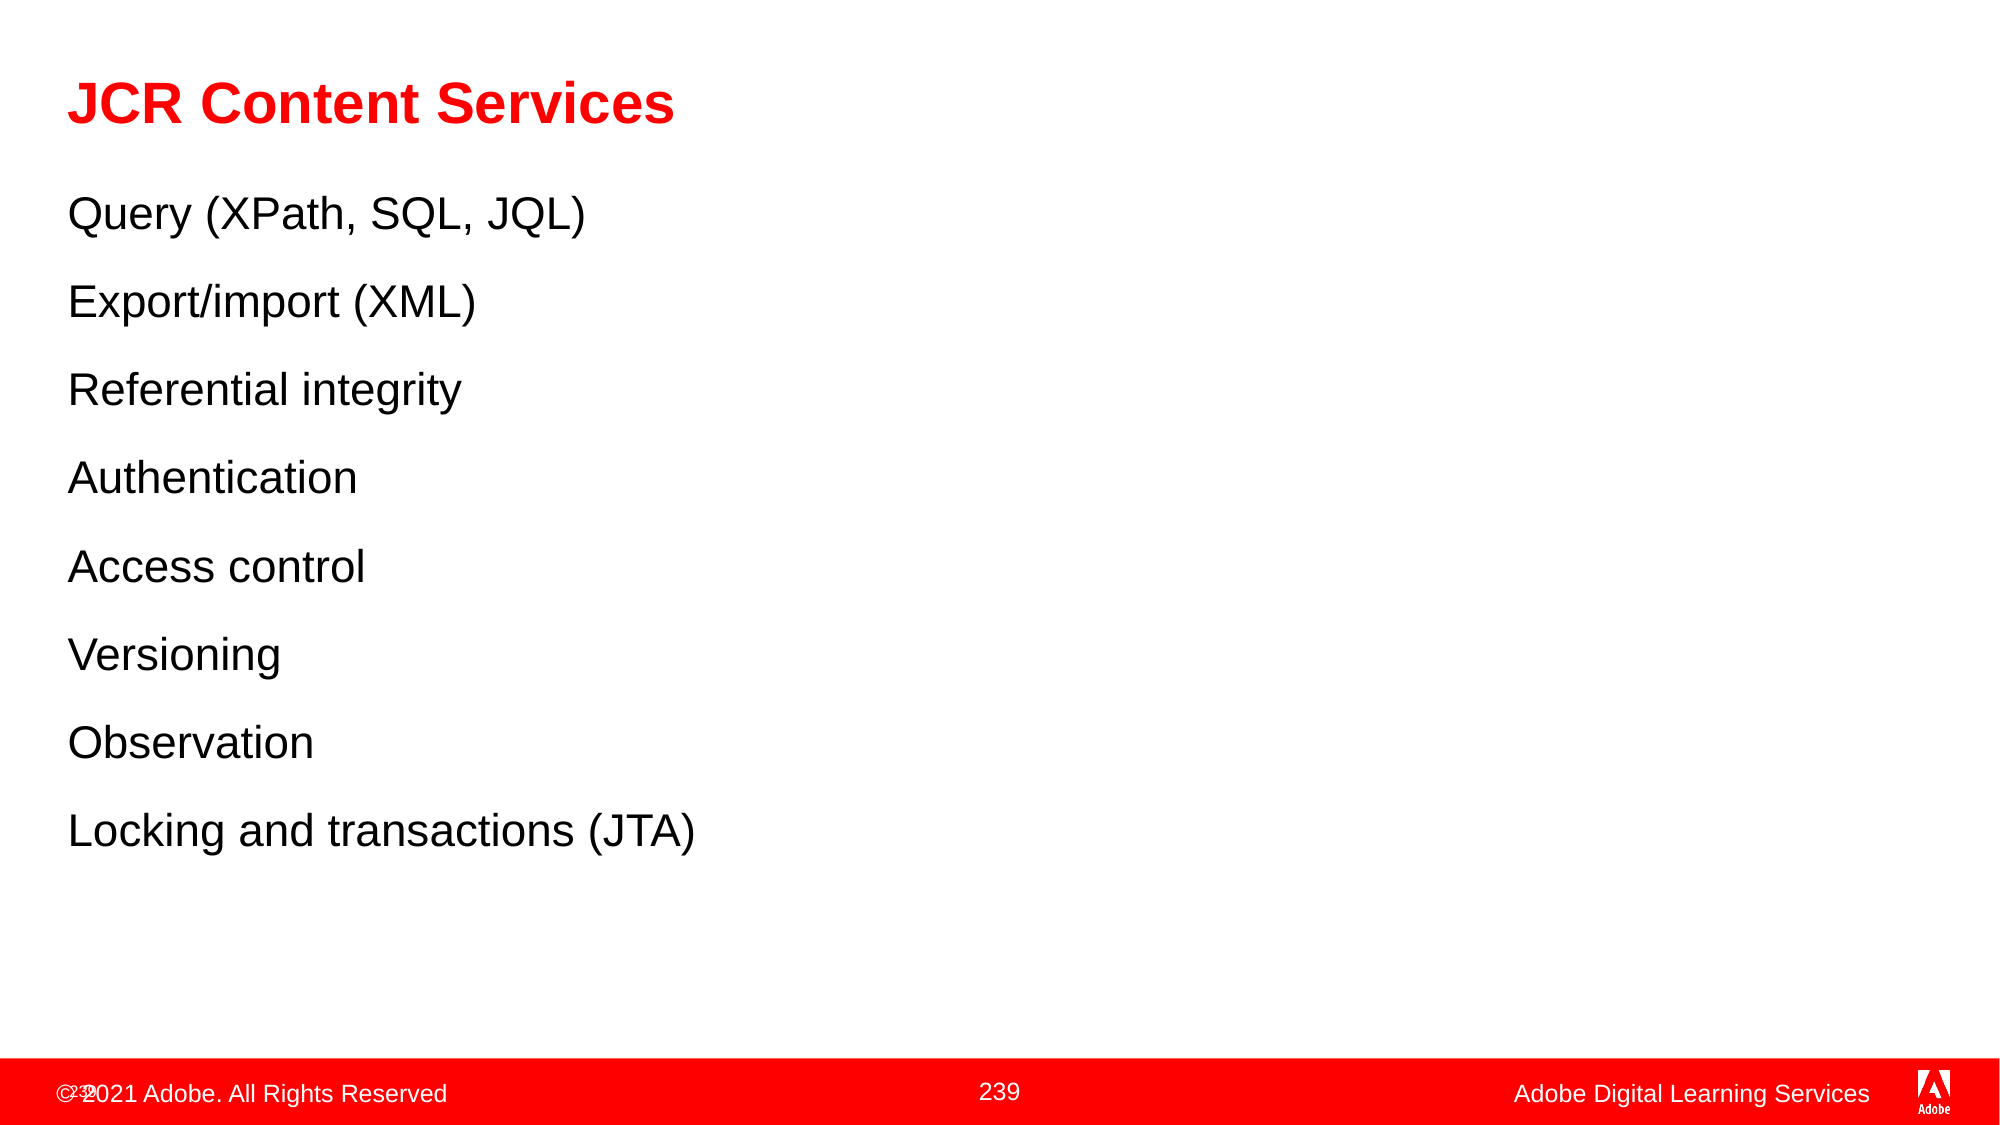

# JCR Content Services
Query (XPath, SQL, JQL)
Export/import (XML)
Referential integrity
Authentication
Access control
Versioning
Observation
Locking and transactions (JTA)

239